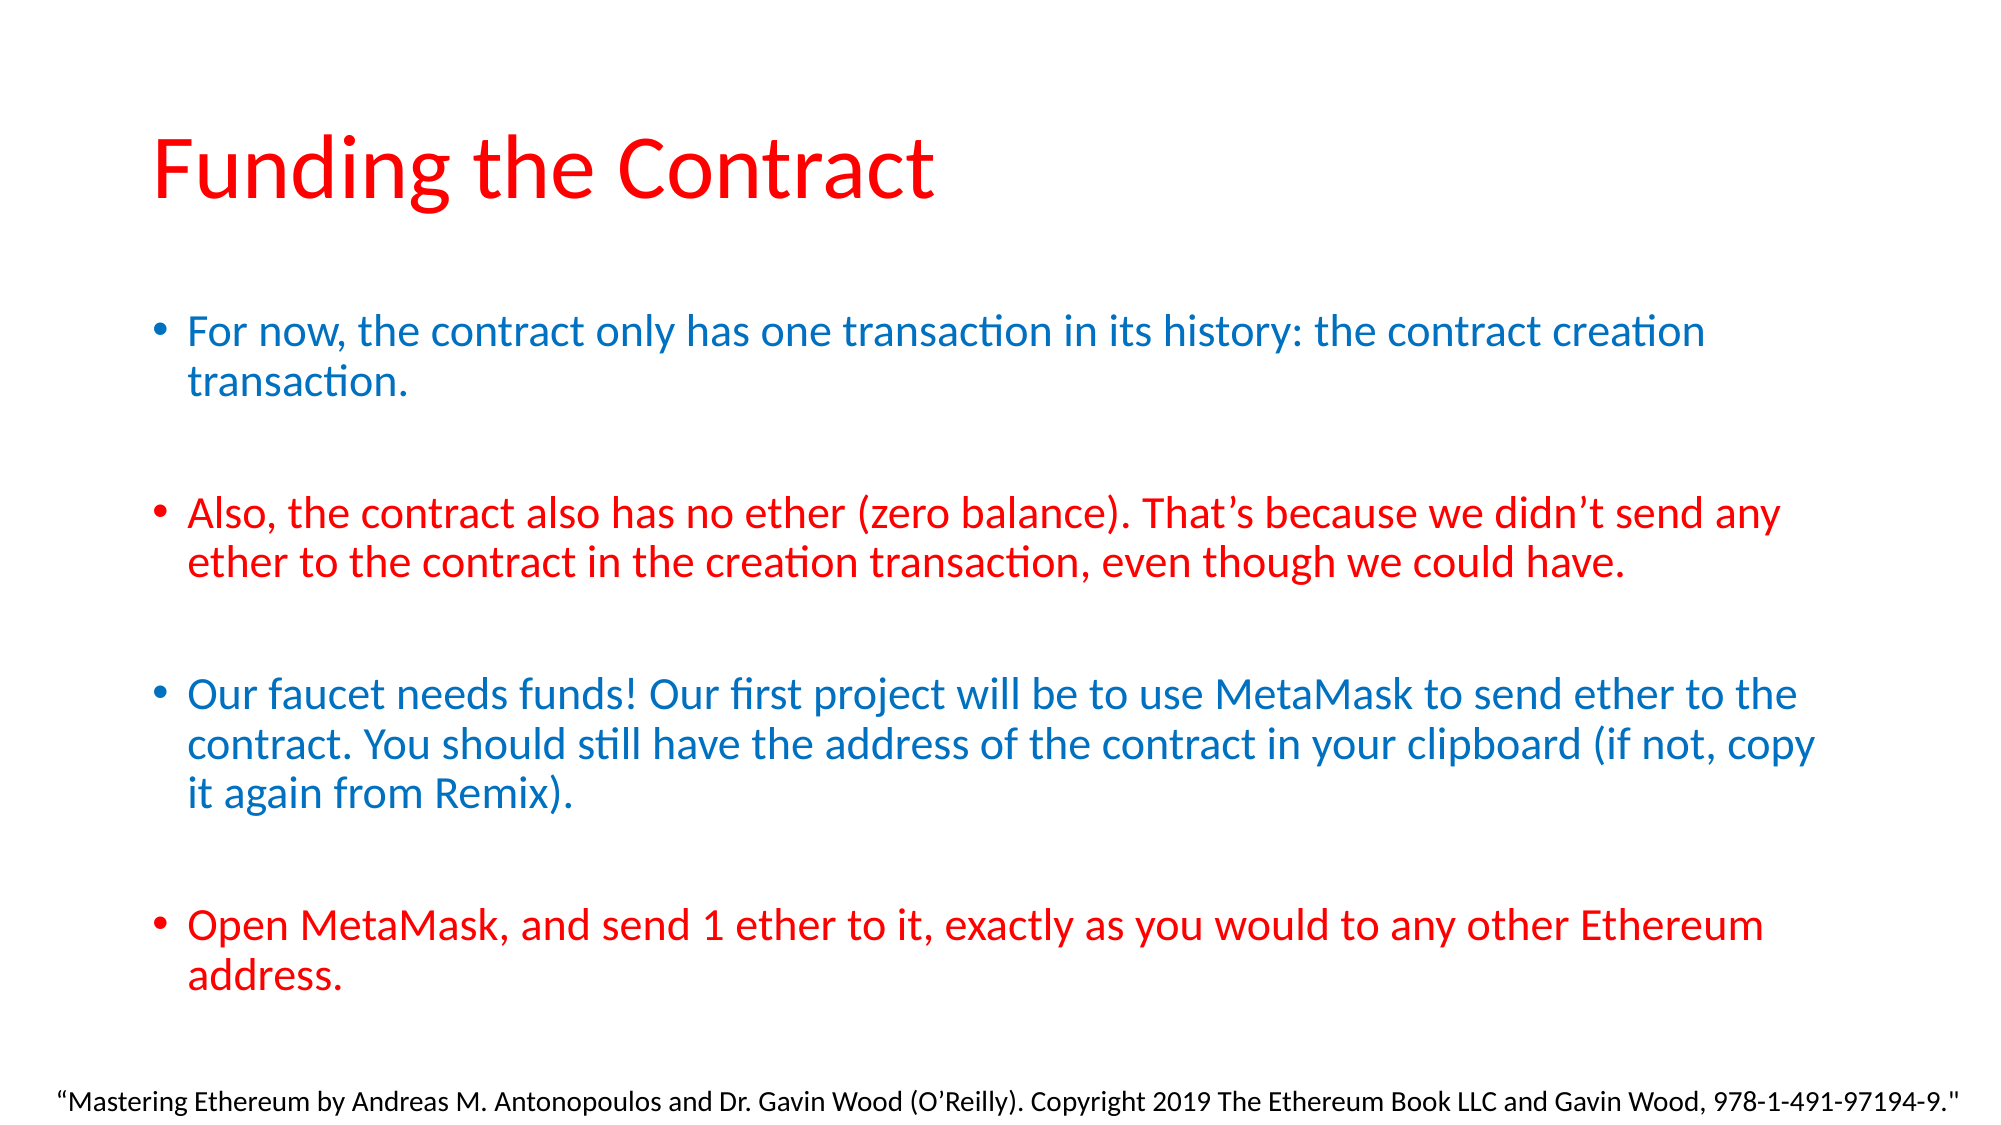

# Funding the Contract
For now, the contract only has one transaction in its history: the contract creation transaction.

Also, the contract also has no ether (zero balance). That’s because we didn’t send any ether to the contract in the creation transaction, even though we could have.

Our faucet needs funds! Our first project will be to use MetaMask to send ether to the contract. You should still have the address of the contract in your clipboard (if not, copy it again from Remix).

Open MetaMask, and send 1 ether to it, exactly as you would to any other Ethereum address.
“Mastering Ethereum by Andreas M. Antonopoulos and Dr. Gavin Wood (O’Reilly). Copyright 2019 The Ethereum Book LLC and Gavin Wood, 978-1-491-97194-9."